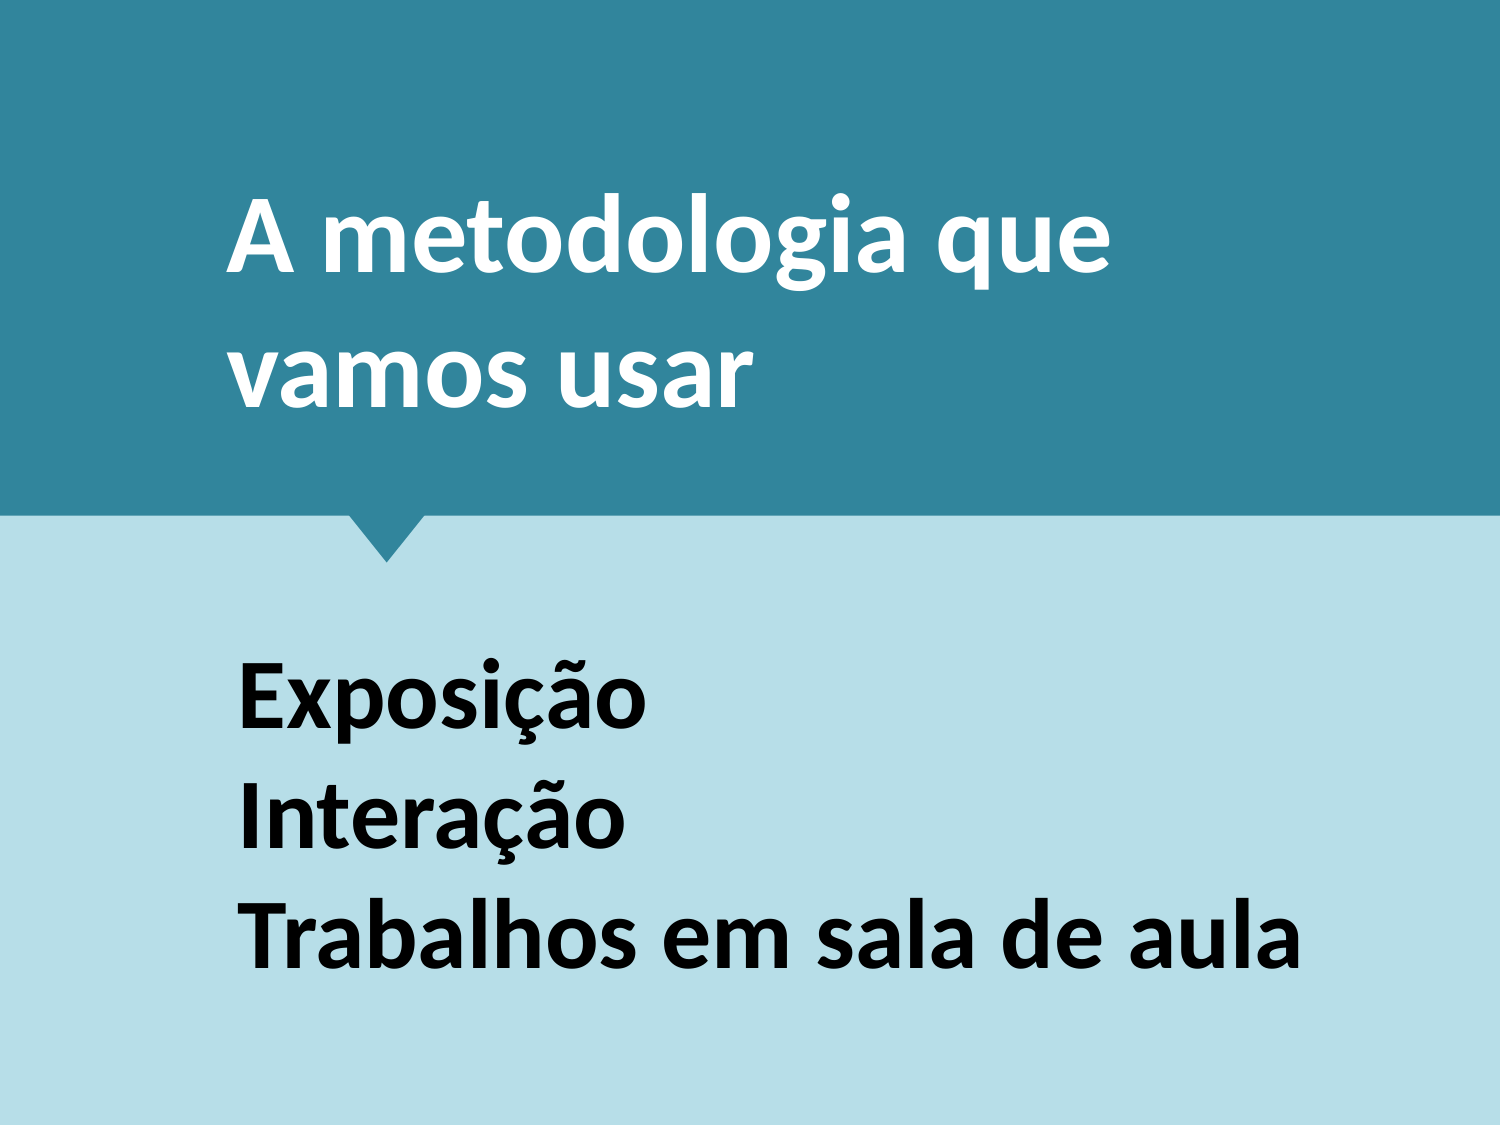

# A metodologia que vamos usar

Exposição
Interação
Trabalhos em sala de aula